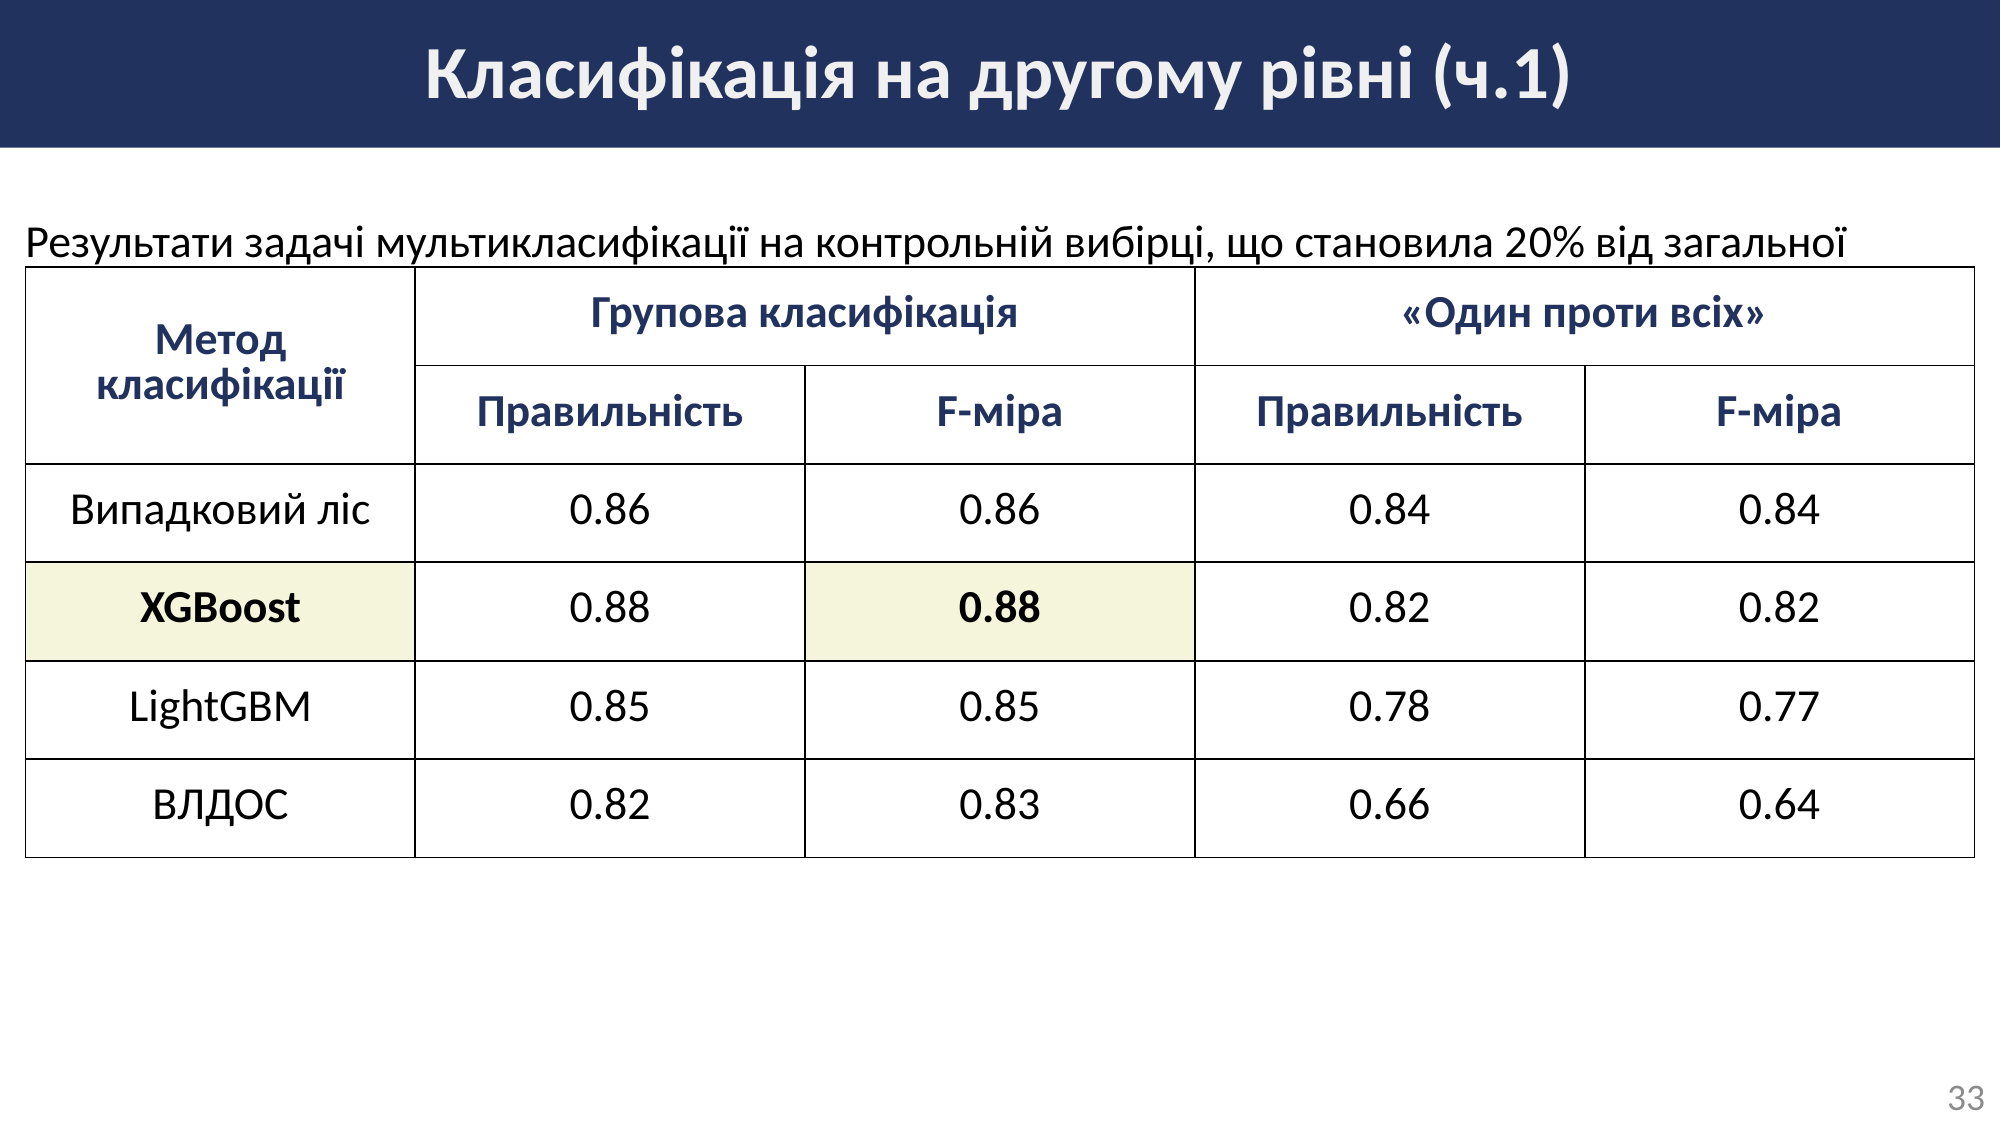

# Класифікація на другому рівні (ч.1)
Результати задачі мультикласифікації на контрольній вибірці, що становила 20% від загальної
| Метод класифікації | Групова класифікація |  | «Один проти всіх» |  |
| --- | --- | --- | --- | --- |
|  | Правильність | F-міра | Правильність | F-міра |
| Випадковий ліс | 0.86 | 0.86 | 0.84 | 0.84 |
| XGBoost | 0.88 | 0.88 | 0.82 | 0.82 |
| LightGBM | 0.85 | 0.85 | 0.78 | 0.77 |
| ВЛДОС | 0.82 | 0.83 | 0.66 | 0.64 |
33